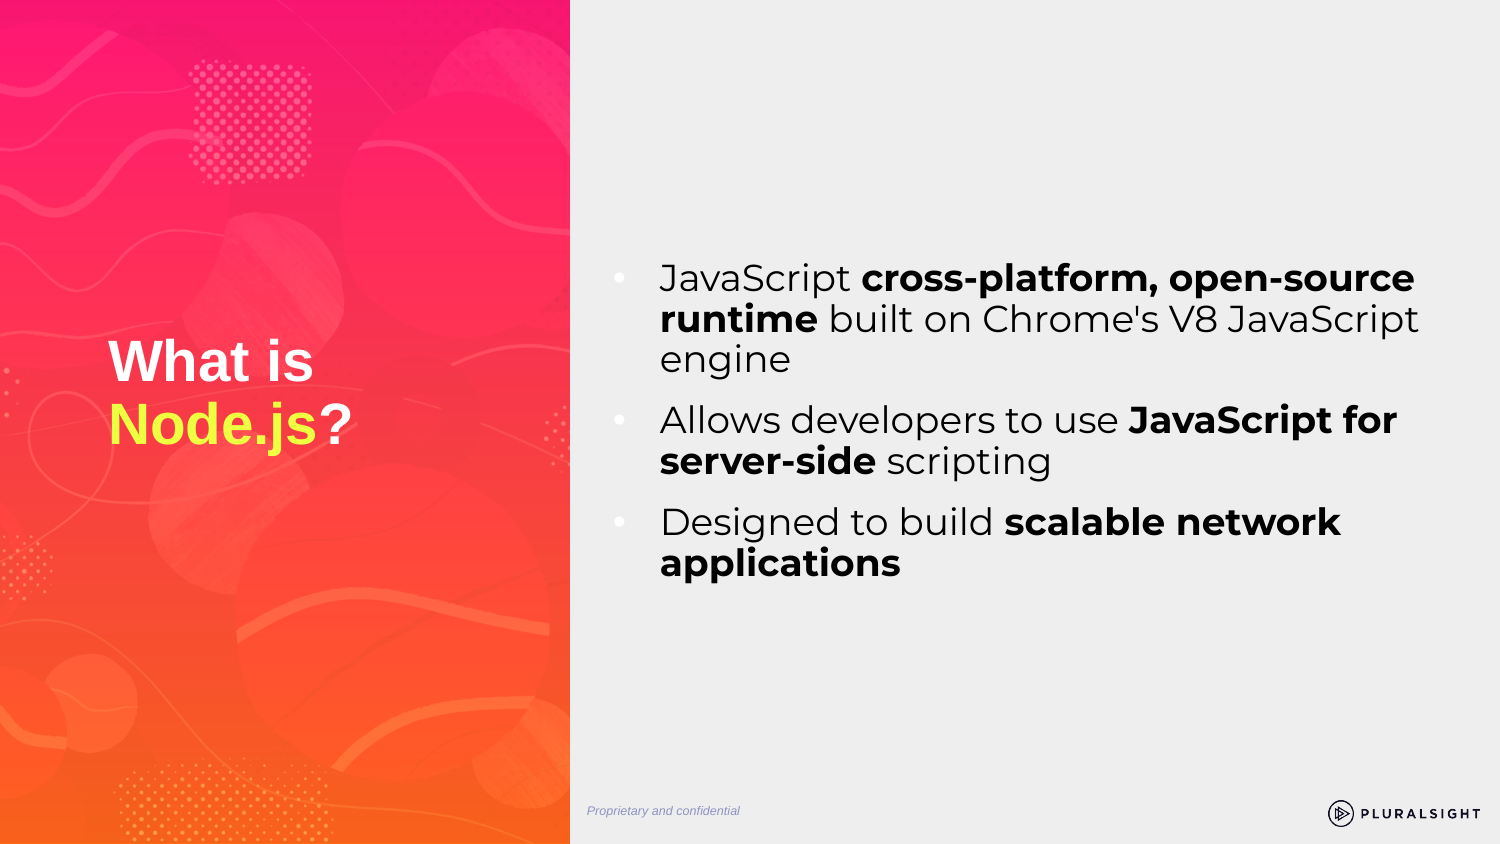

JavaScript cross-platform, open-source runtime built on Chrome's V8 JavaScript engine
Allows developers to use JavaScript for server-side scripting
Designed to build scalable network applications
# What is Node.js?